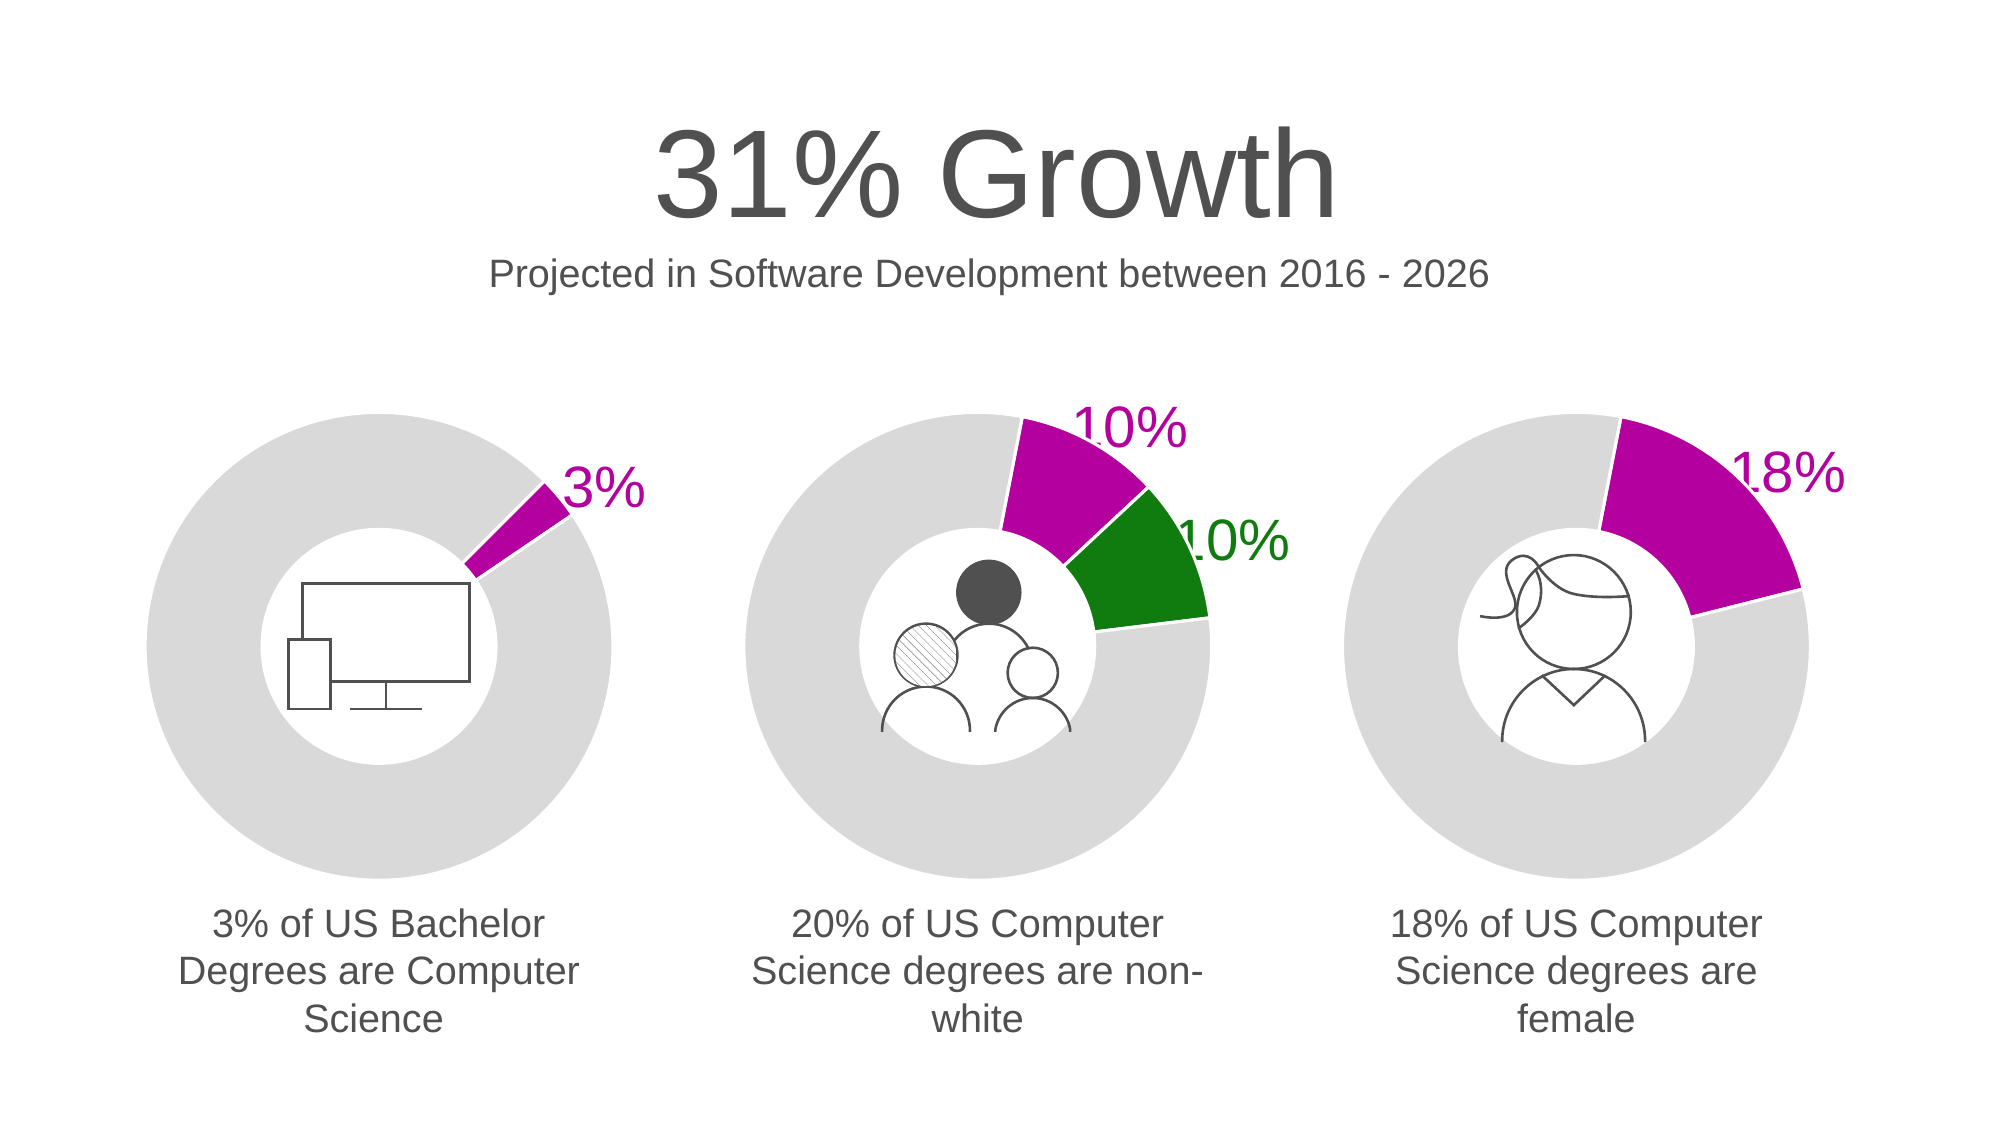

31% Growth
Projected in Software Development between 2016 - 2026
10%

### Chart

| Category |  |
|---|---|
| Computer Science | 0.03 |
| All Other | 0.97 |

### Chart

| Category |  |
|---|---|
| Black | 0.1 |
| Hispanic | 0.1 |
| All Other | 0.8 |

### Chart

| Category |  |
|---|---|
| Women | 0.18 |
| Men | 0.82 |
18%
3%
10%
3% of US Bachelor Degrees are Computer Science
20% of US Computer Science degrees are non-white
18% of US Computer Science degrees are female